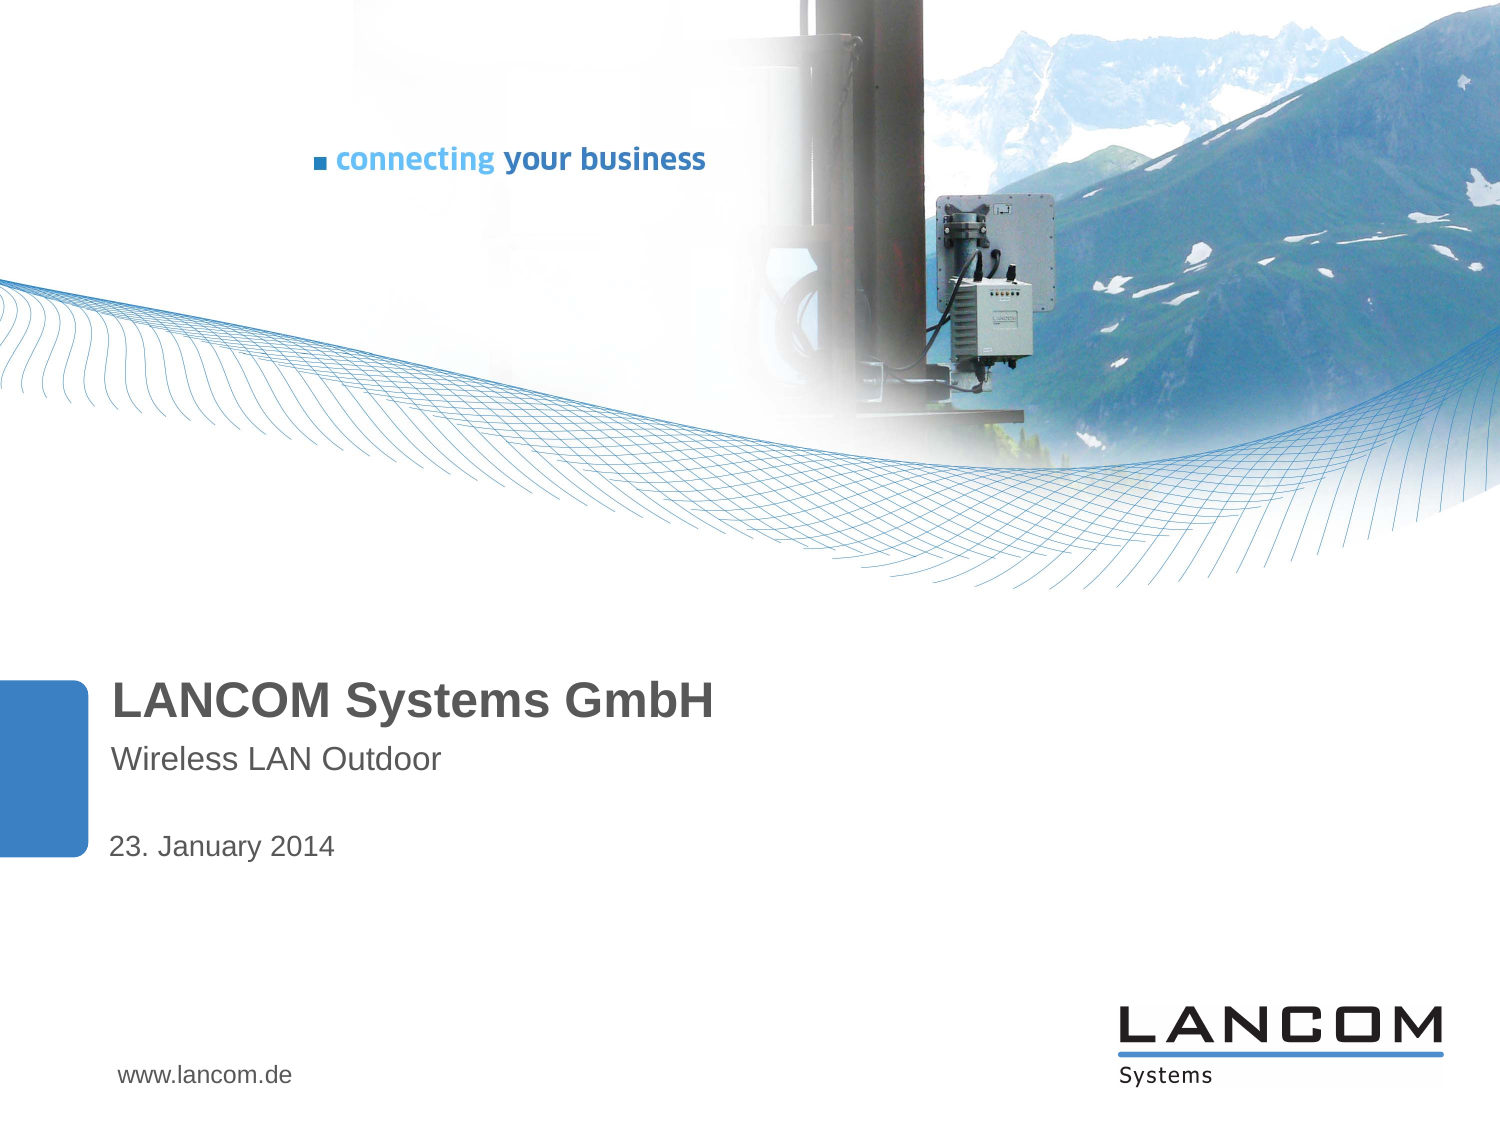

LANCOM Systems GmbH

Wireless LAN Outdoor
23. January 2014